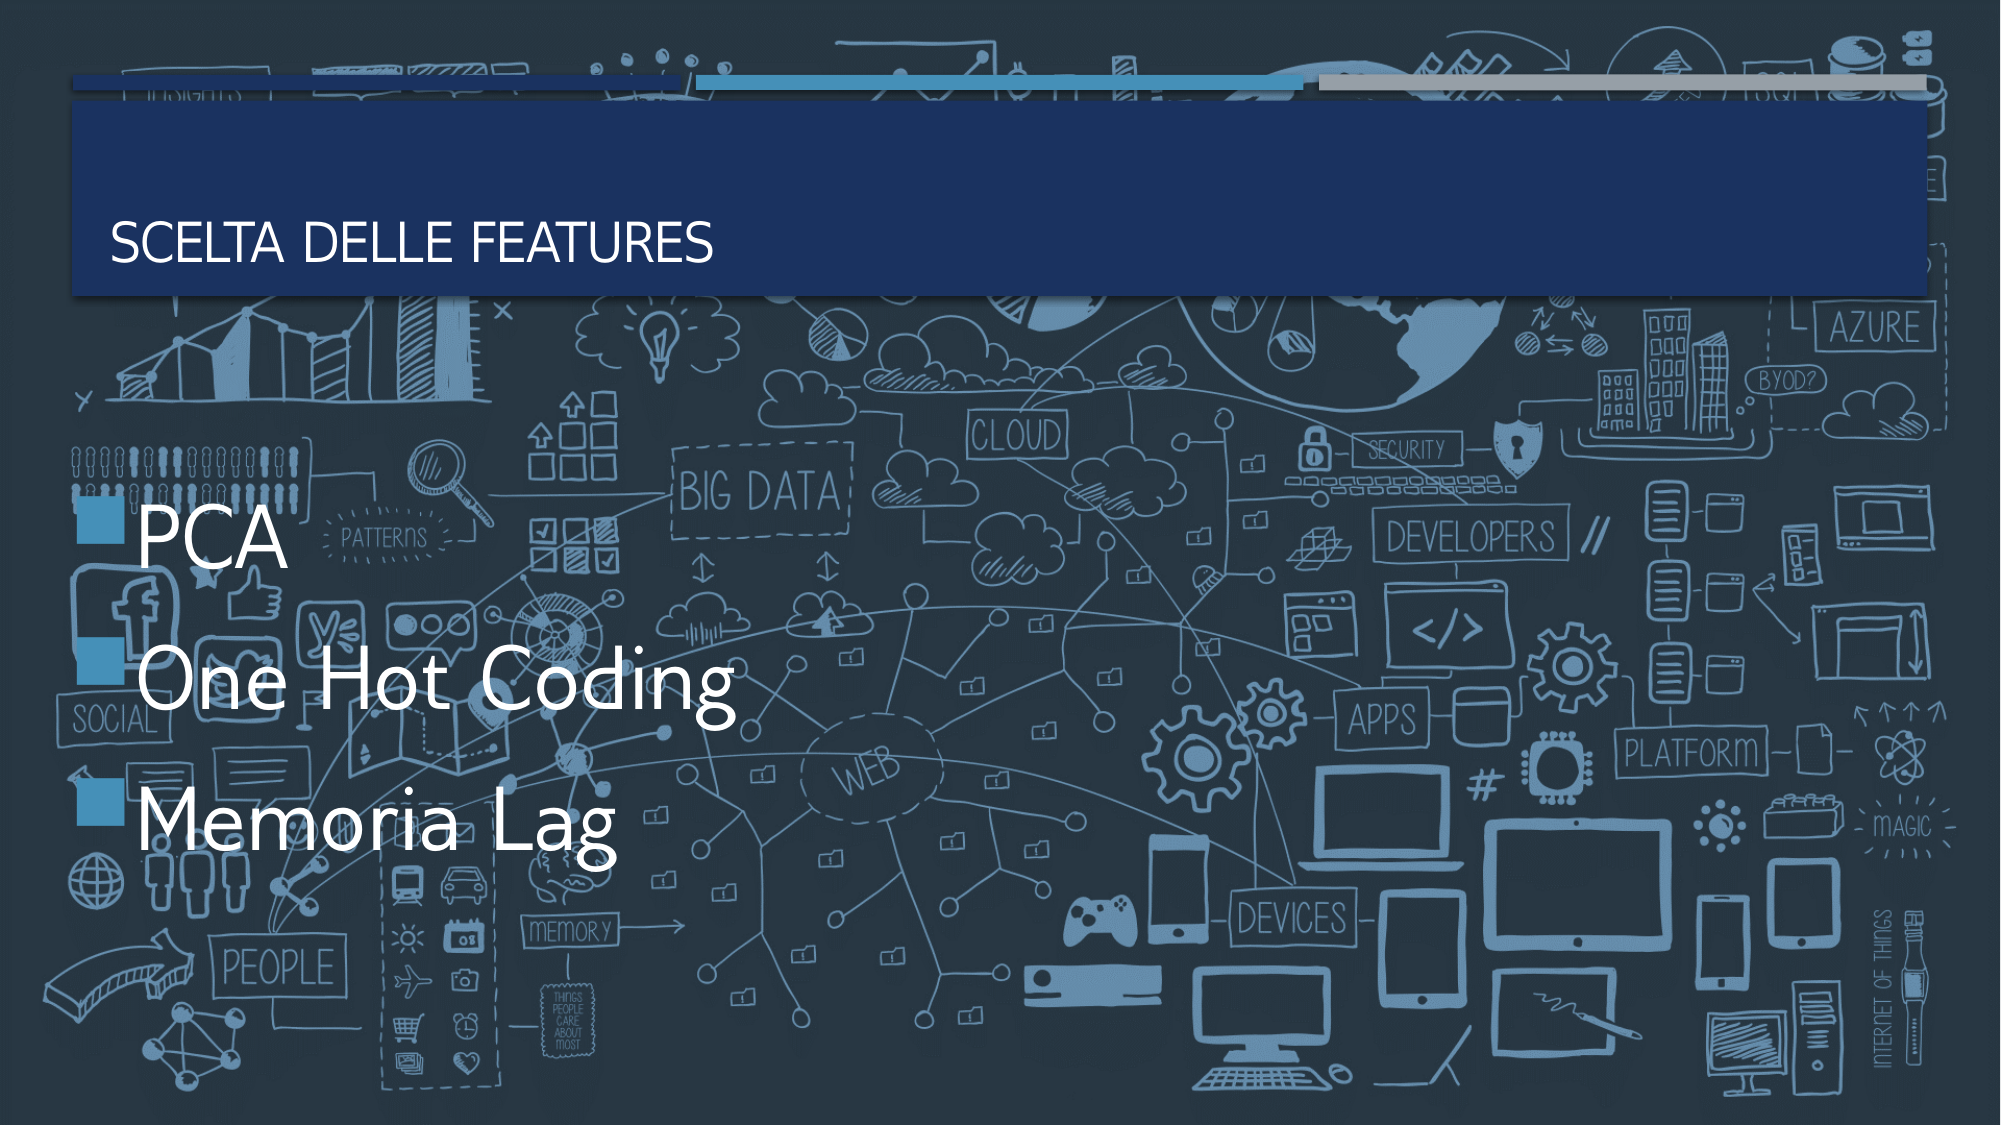

# Scelta delle features
PCA
One Hot Coding
Memoria Lag